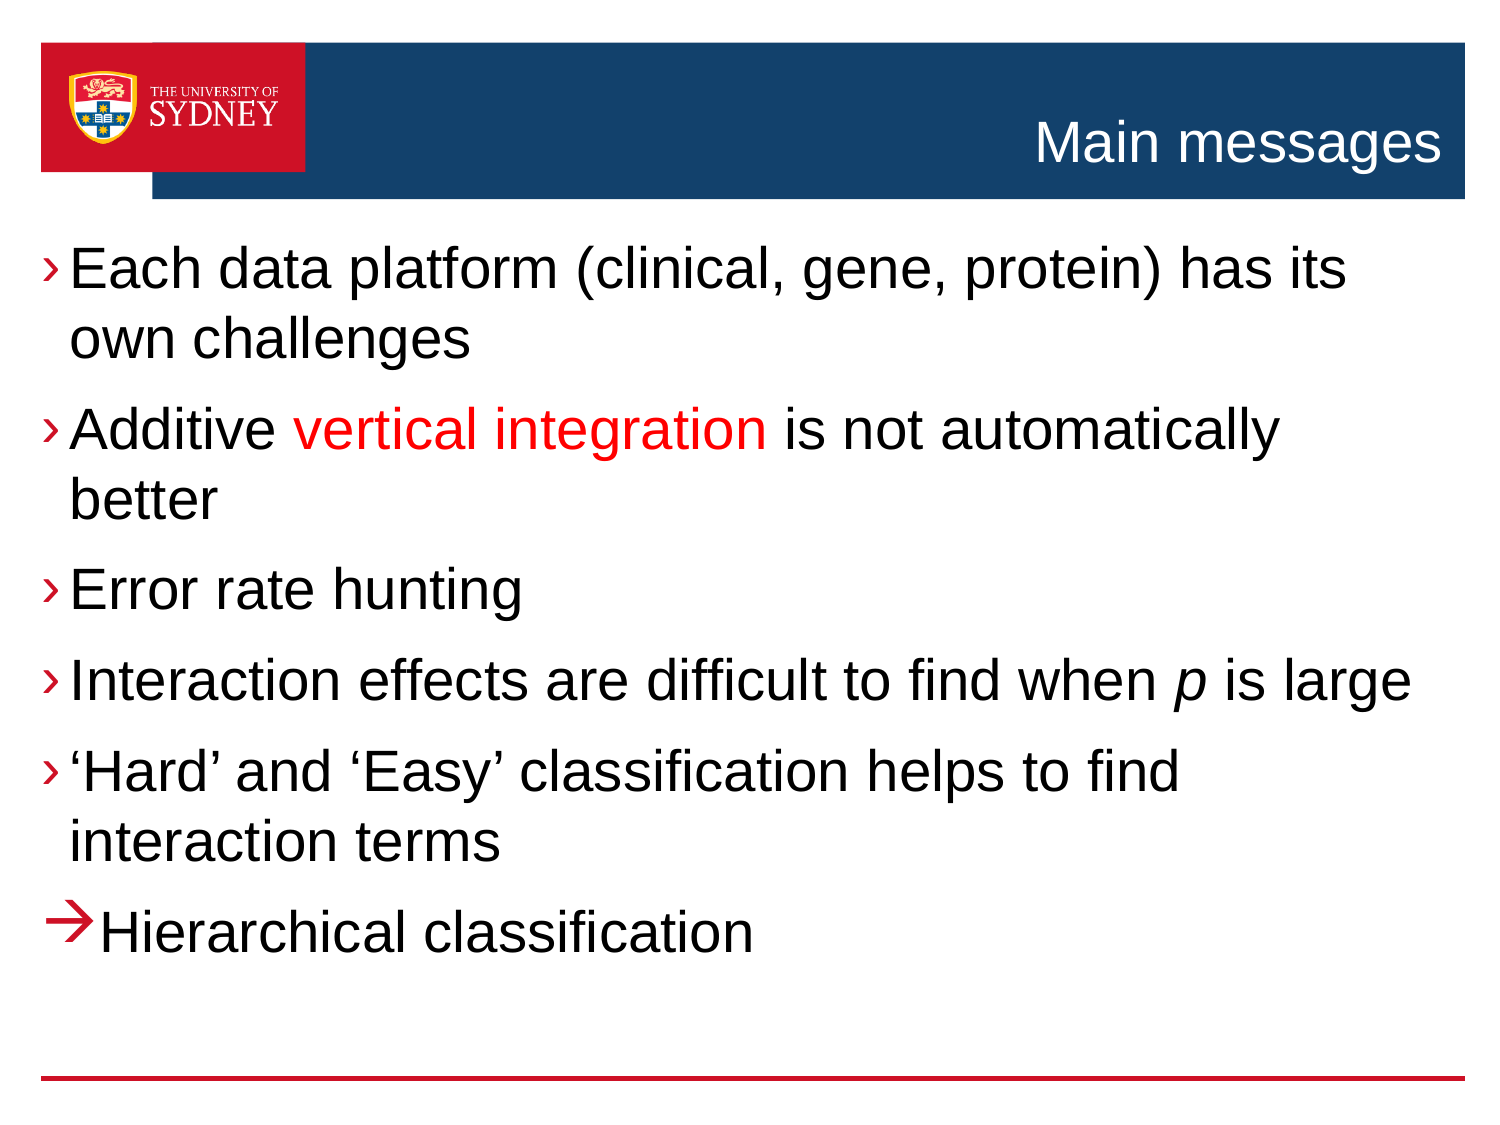

# Main messages
Each data platform (clinical, gene, protein) has its own challenges
Additive vertical integration is not automatically better
Error rate hunting
Interaction effects are difficult to find when p is large
‘Hard’ and ‘Easy’ classification helps to find interaction terms
Hierarchical classification